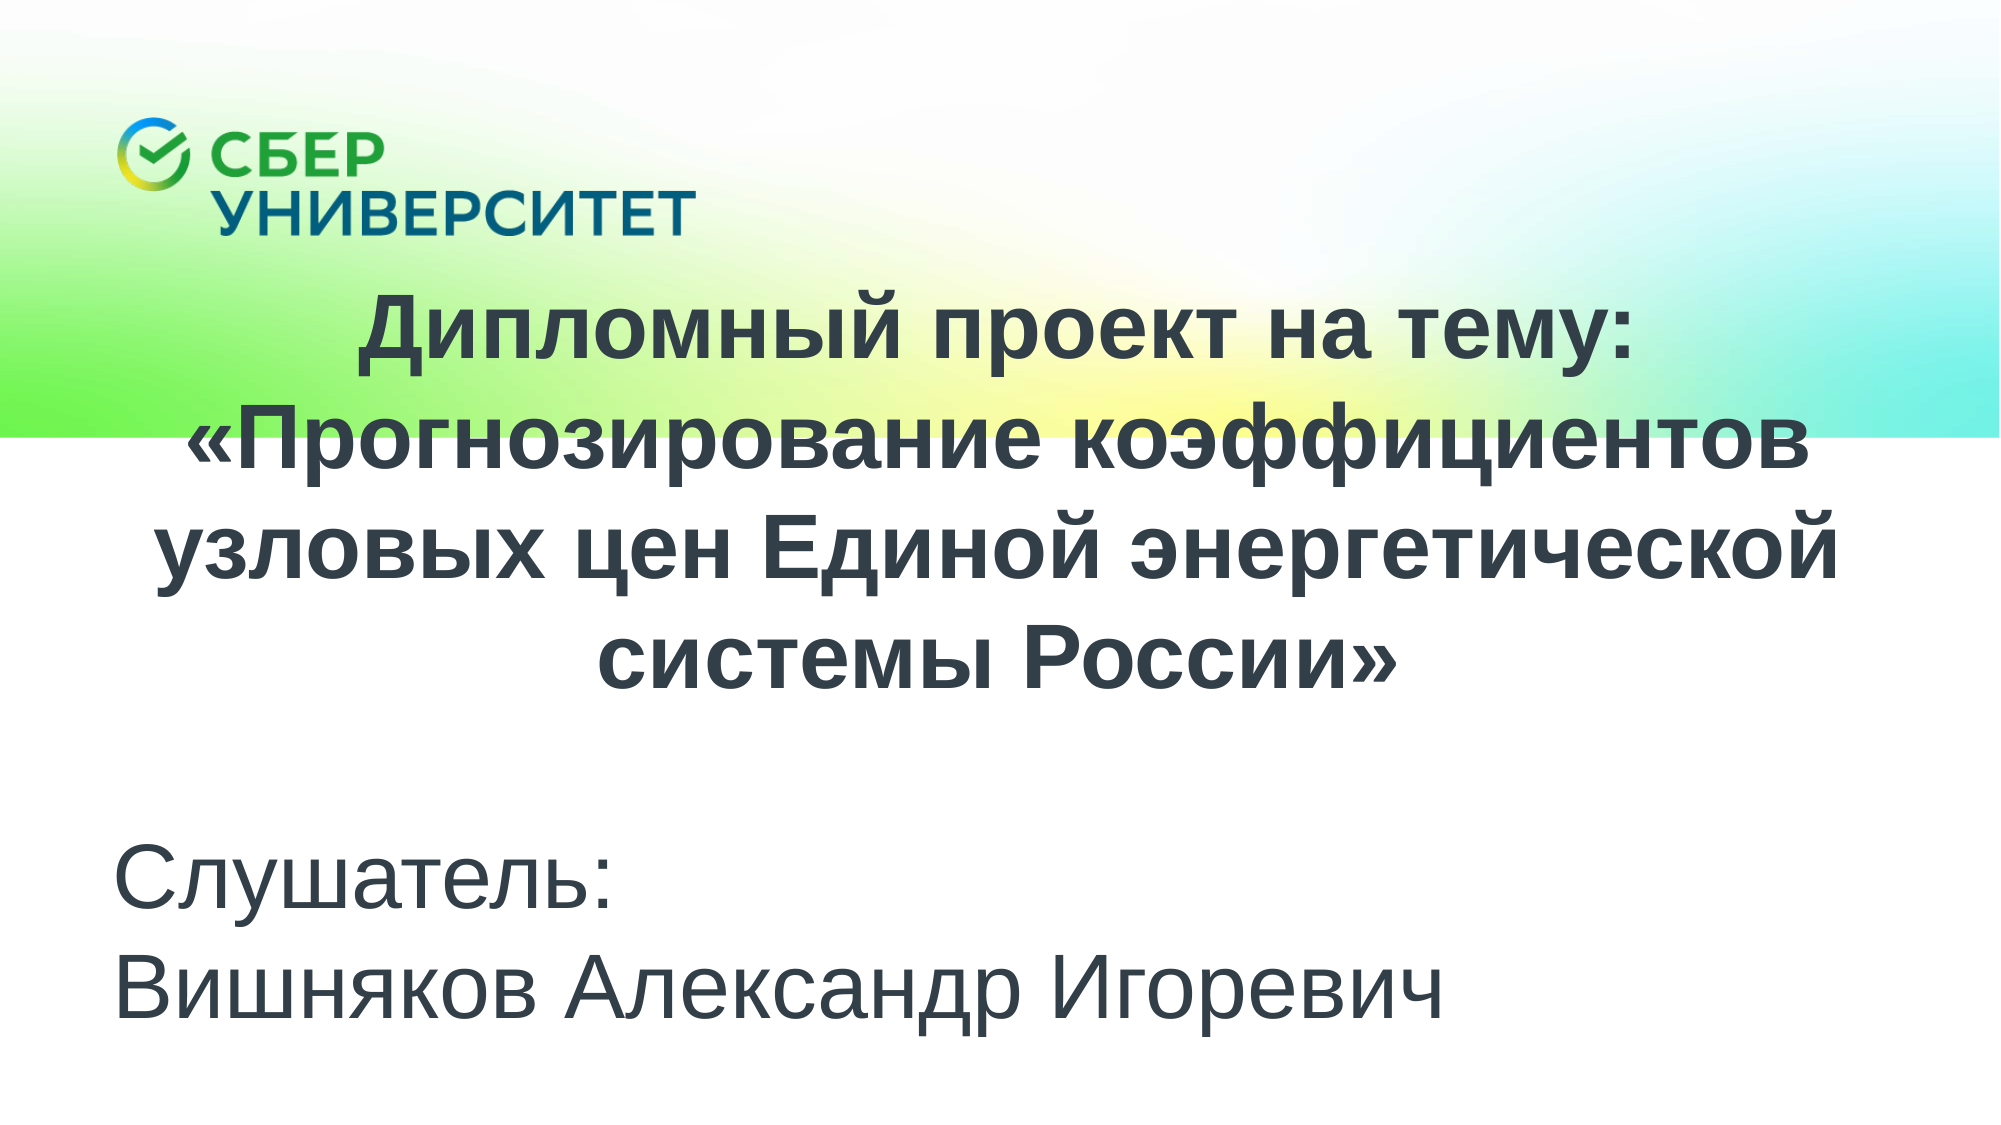

Дипломный проект на тему:
«Прогнозирование коэффициентов узловых цен Единой энергетической системы России»

Слушатель:
Вишняков Александр Игоревич